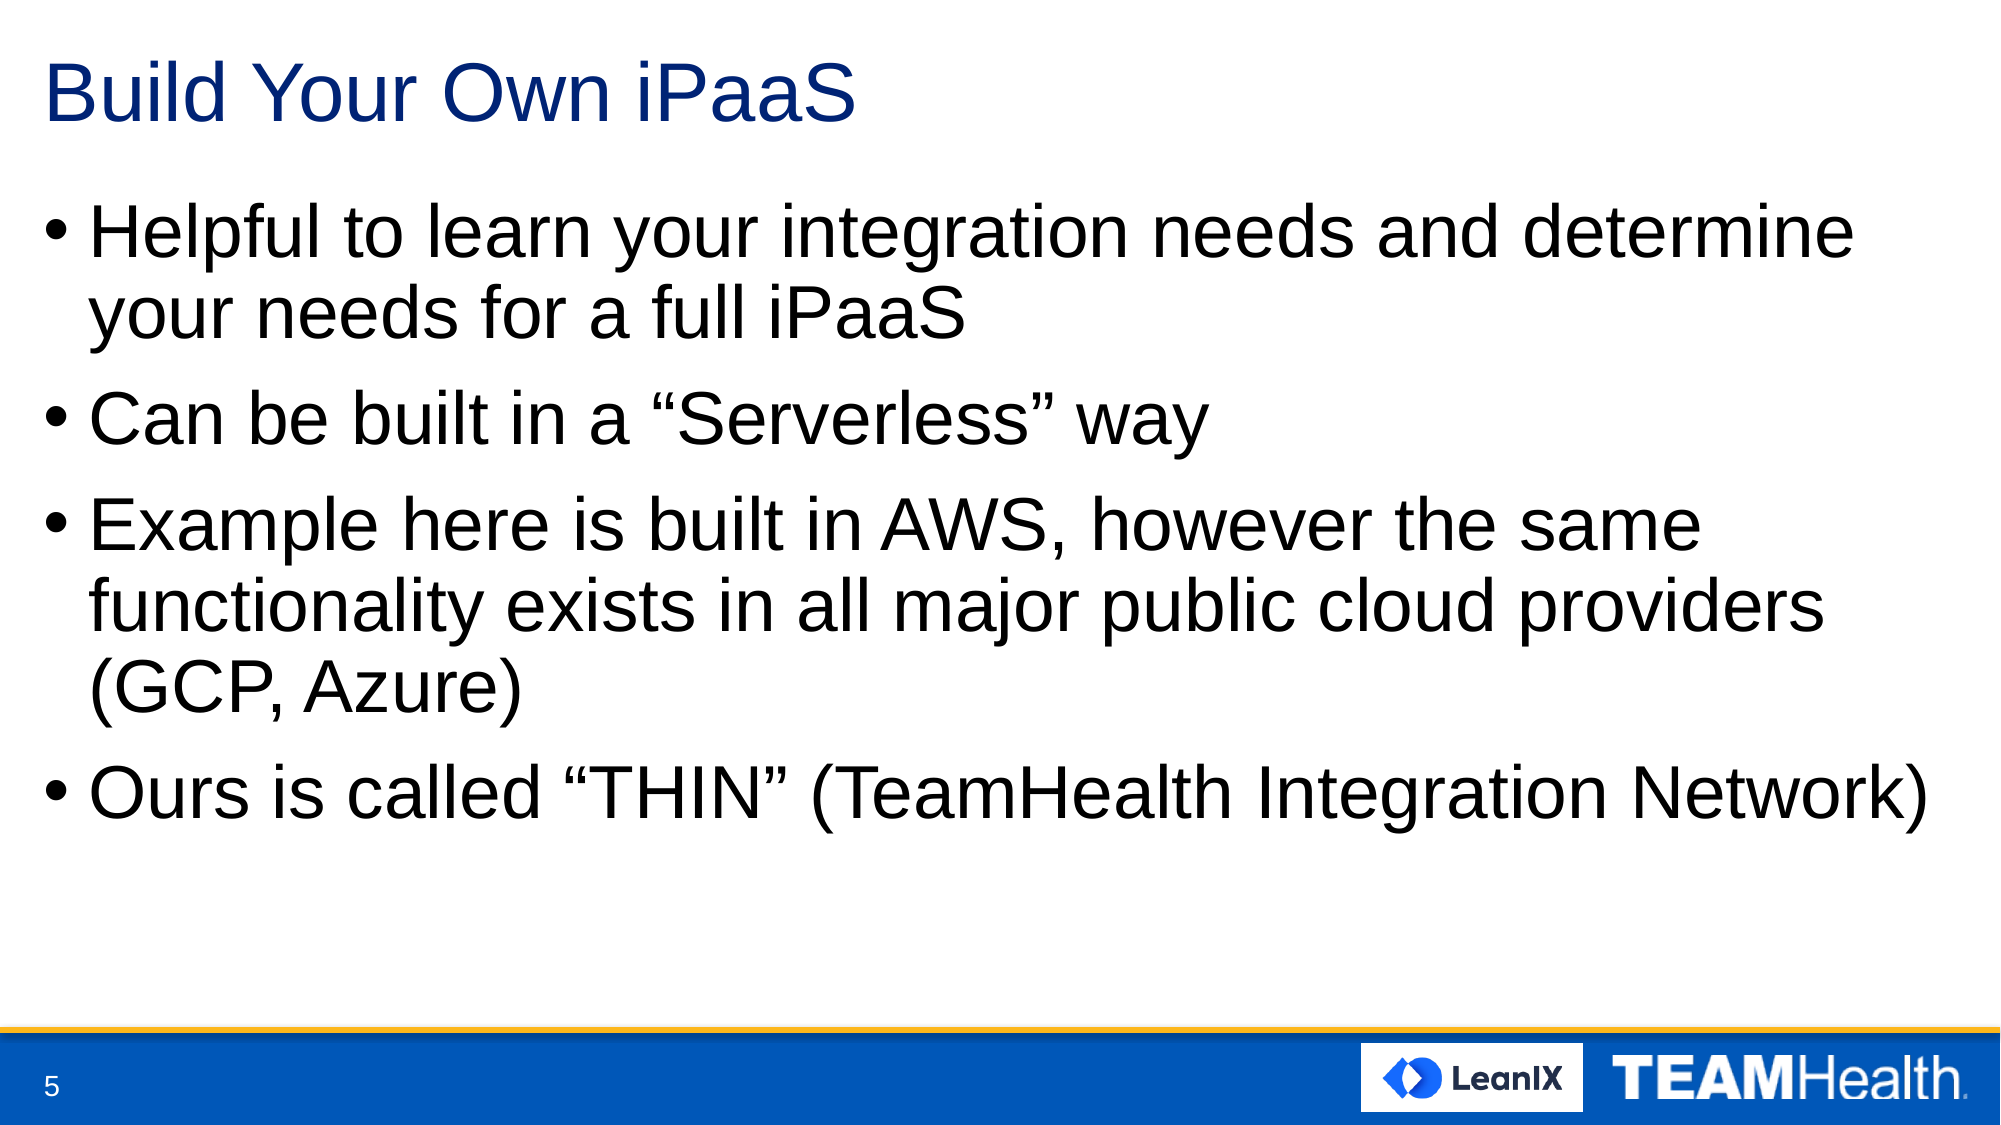

# Build Your Own iPaaS
Helpful to learn your integration needs and determine your needs for a full iPaaS
Can be built in a “Serverless” way
Example here is built in AWS, however the same functionality exists in all major public cloud providers (GCP, Azure)
Ours is called “THIN” (TeamHealth Integration Network)

5